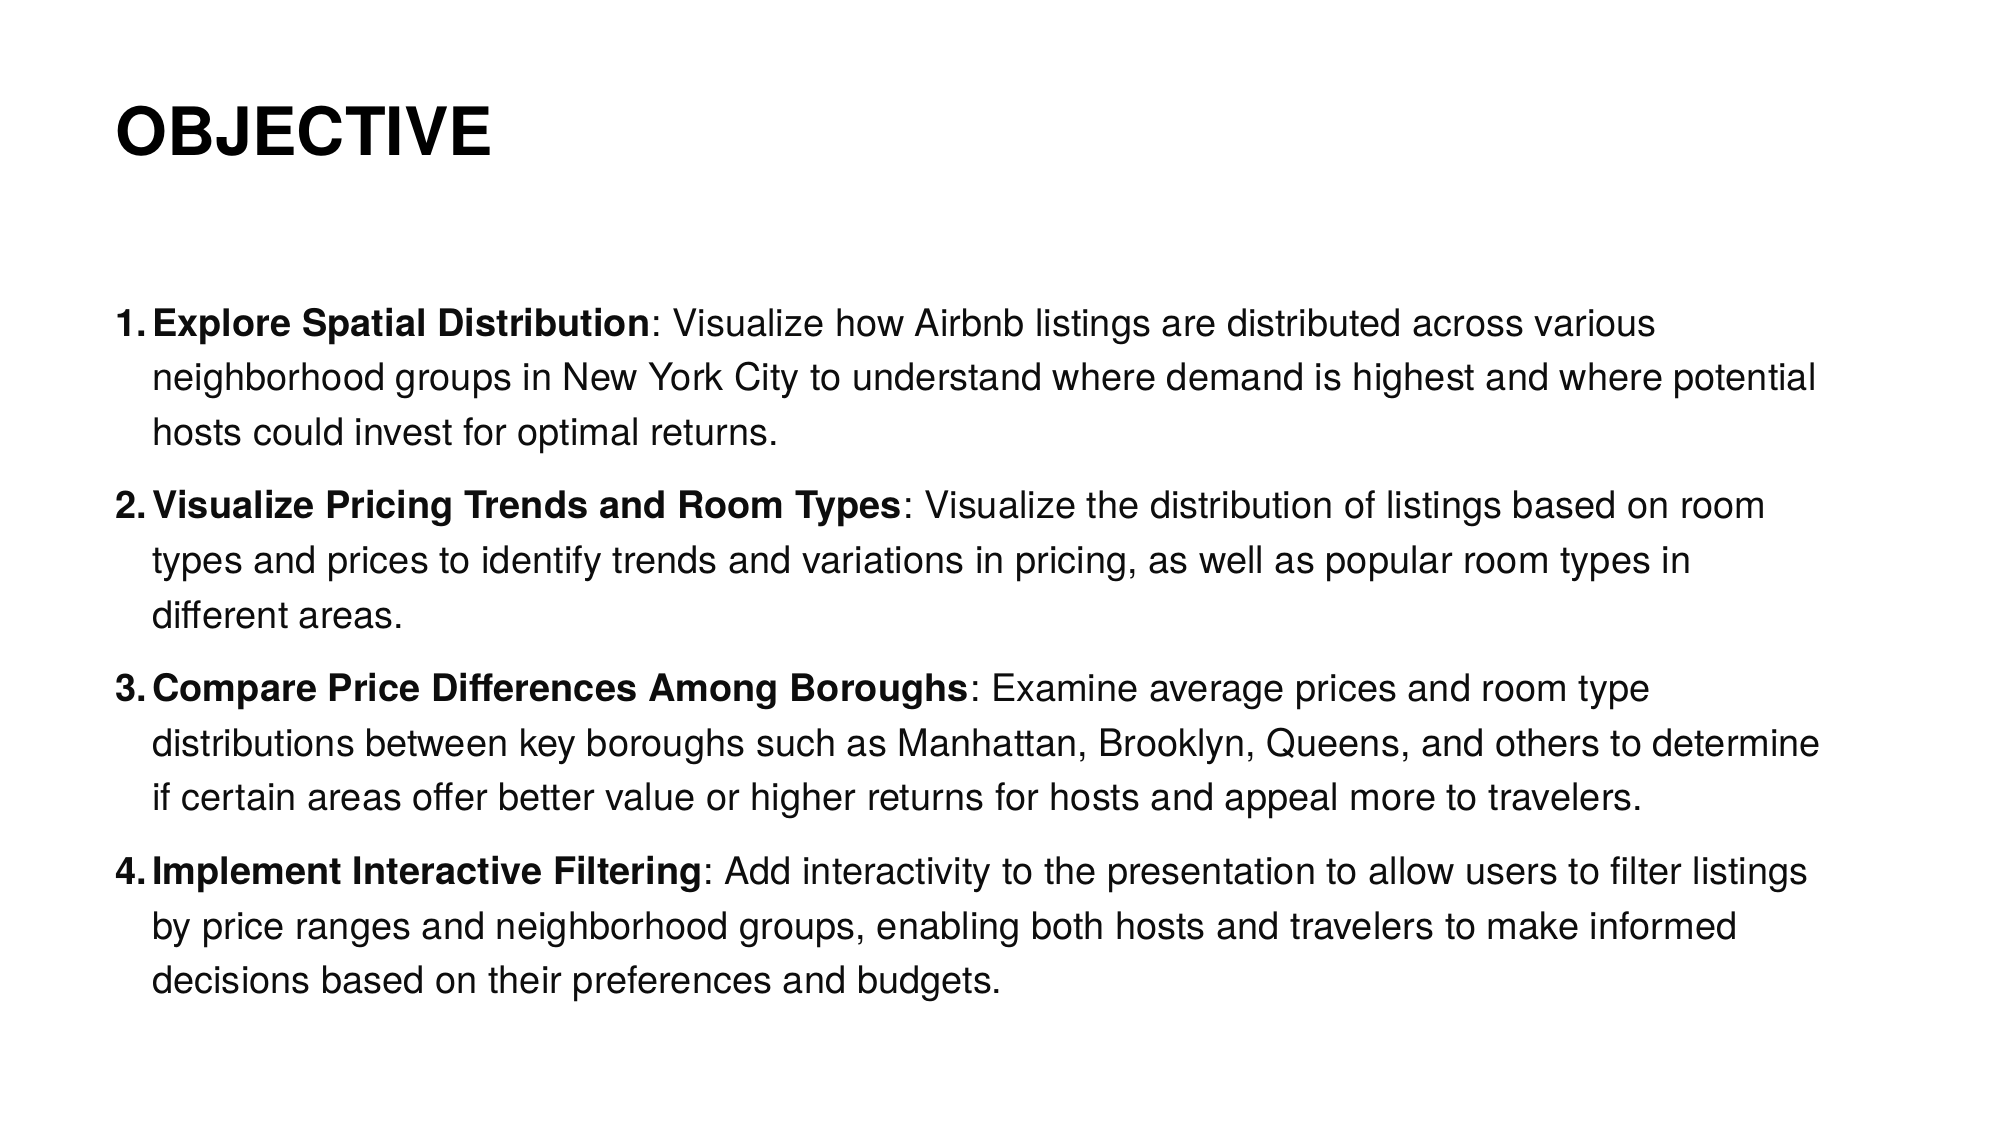

# OBJECTIVE
Explore Spatial Distribution: Visualize how Airbnb listings are distributed across various neighborhood groups in New York City to understand where demand is highest and where potential hosts could invest for optimal returns.
Visualize Pricing Trends and Room Types: Visualize the distribution of listings based on room types and prices to identify trends and variations in pricing, as well as popular room types in different areas.
Compare Price Differences Among Boroughs: Examine average prices and room type distributions between key boroughs such as Manhattan, Brooklyn, Queens, and others to determine if certain areas offer better value or higher returns for hosts and appeal more to travelers.
Implement Interactive Filtering: Add interactivity to the presentation to allow users to filter listings by price ranges and neighborhood groups, enabling both hosts and travelers to make informed decisions based on their preferences and budgets.